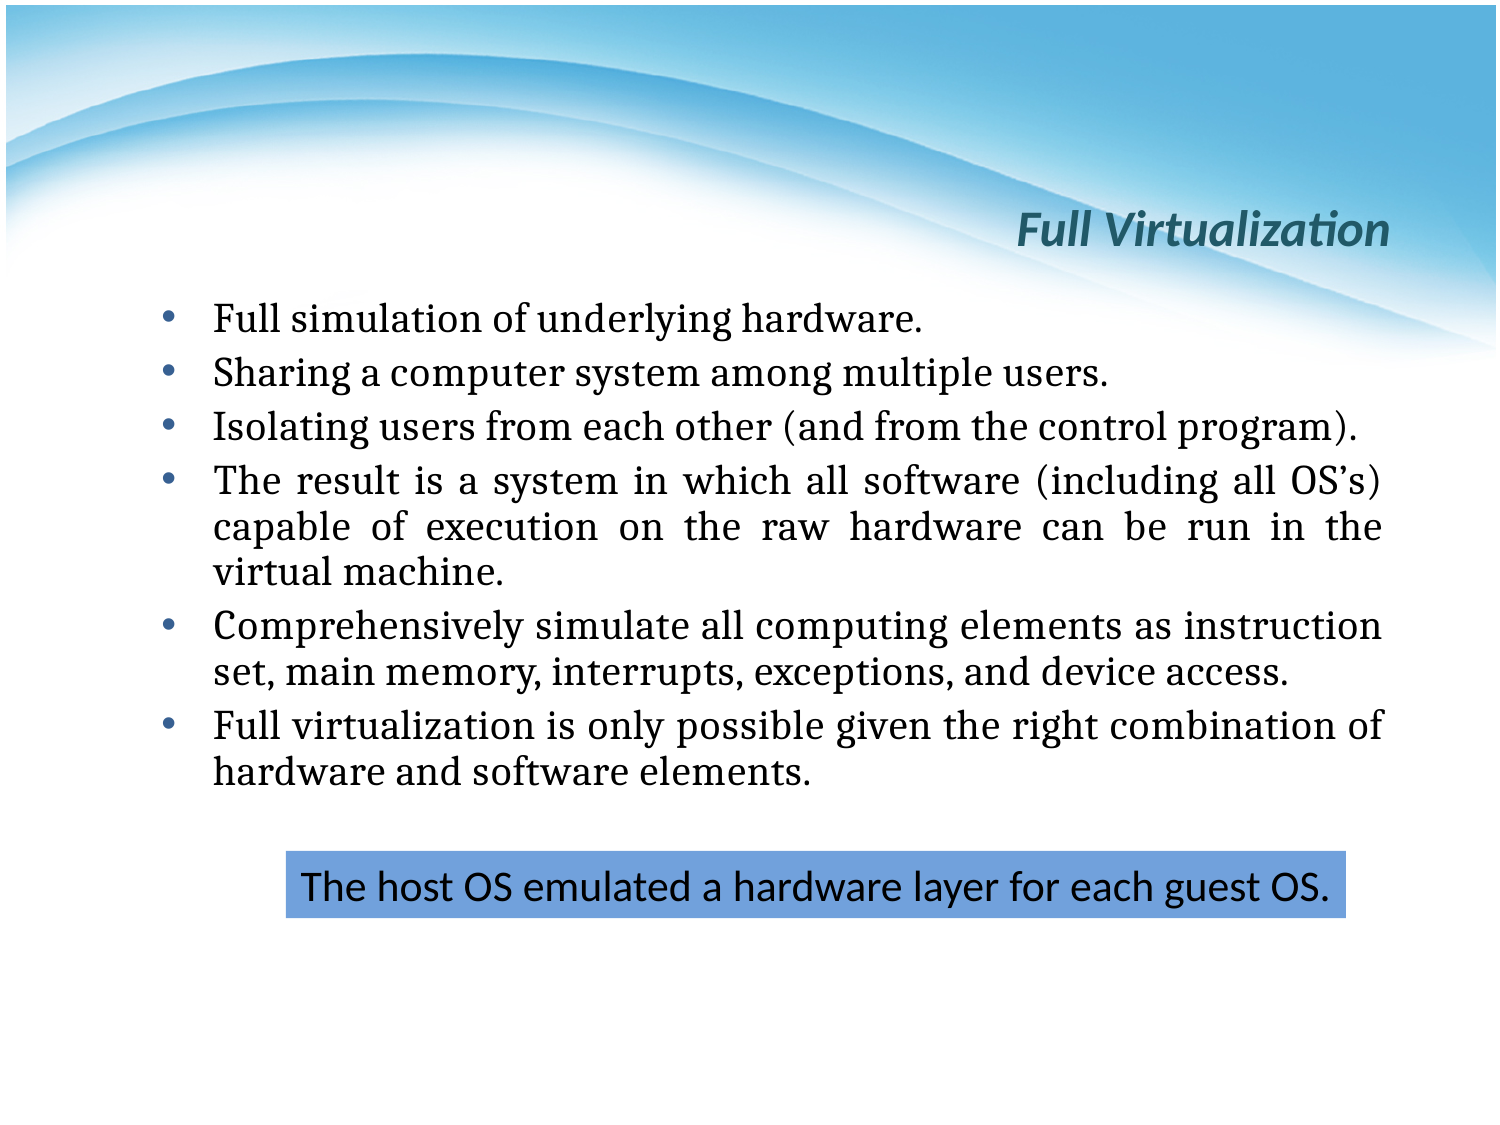

# Full Virtualization
Full simulation of underlying hardware.
Sharing a computer system among multiple users.
Isolating users from each other (and from the control program).
The result is a system in which all software (including all OS’s) capable of execution on the raw hardware can be run in the virtual machine.
Comprehensively simulate all computing elements as instruction set, main memory, interrupts, exceptions, and device access.
Full virtualization is only possible given the right combination of hardware and software elements.

The host OS emulated a hardware layer for each guest OS.